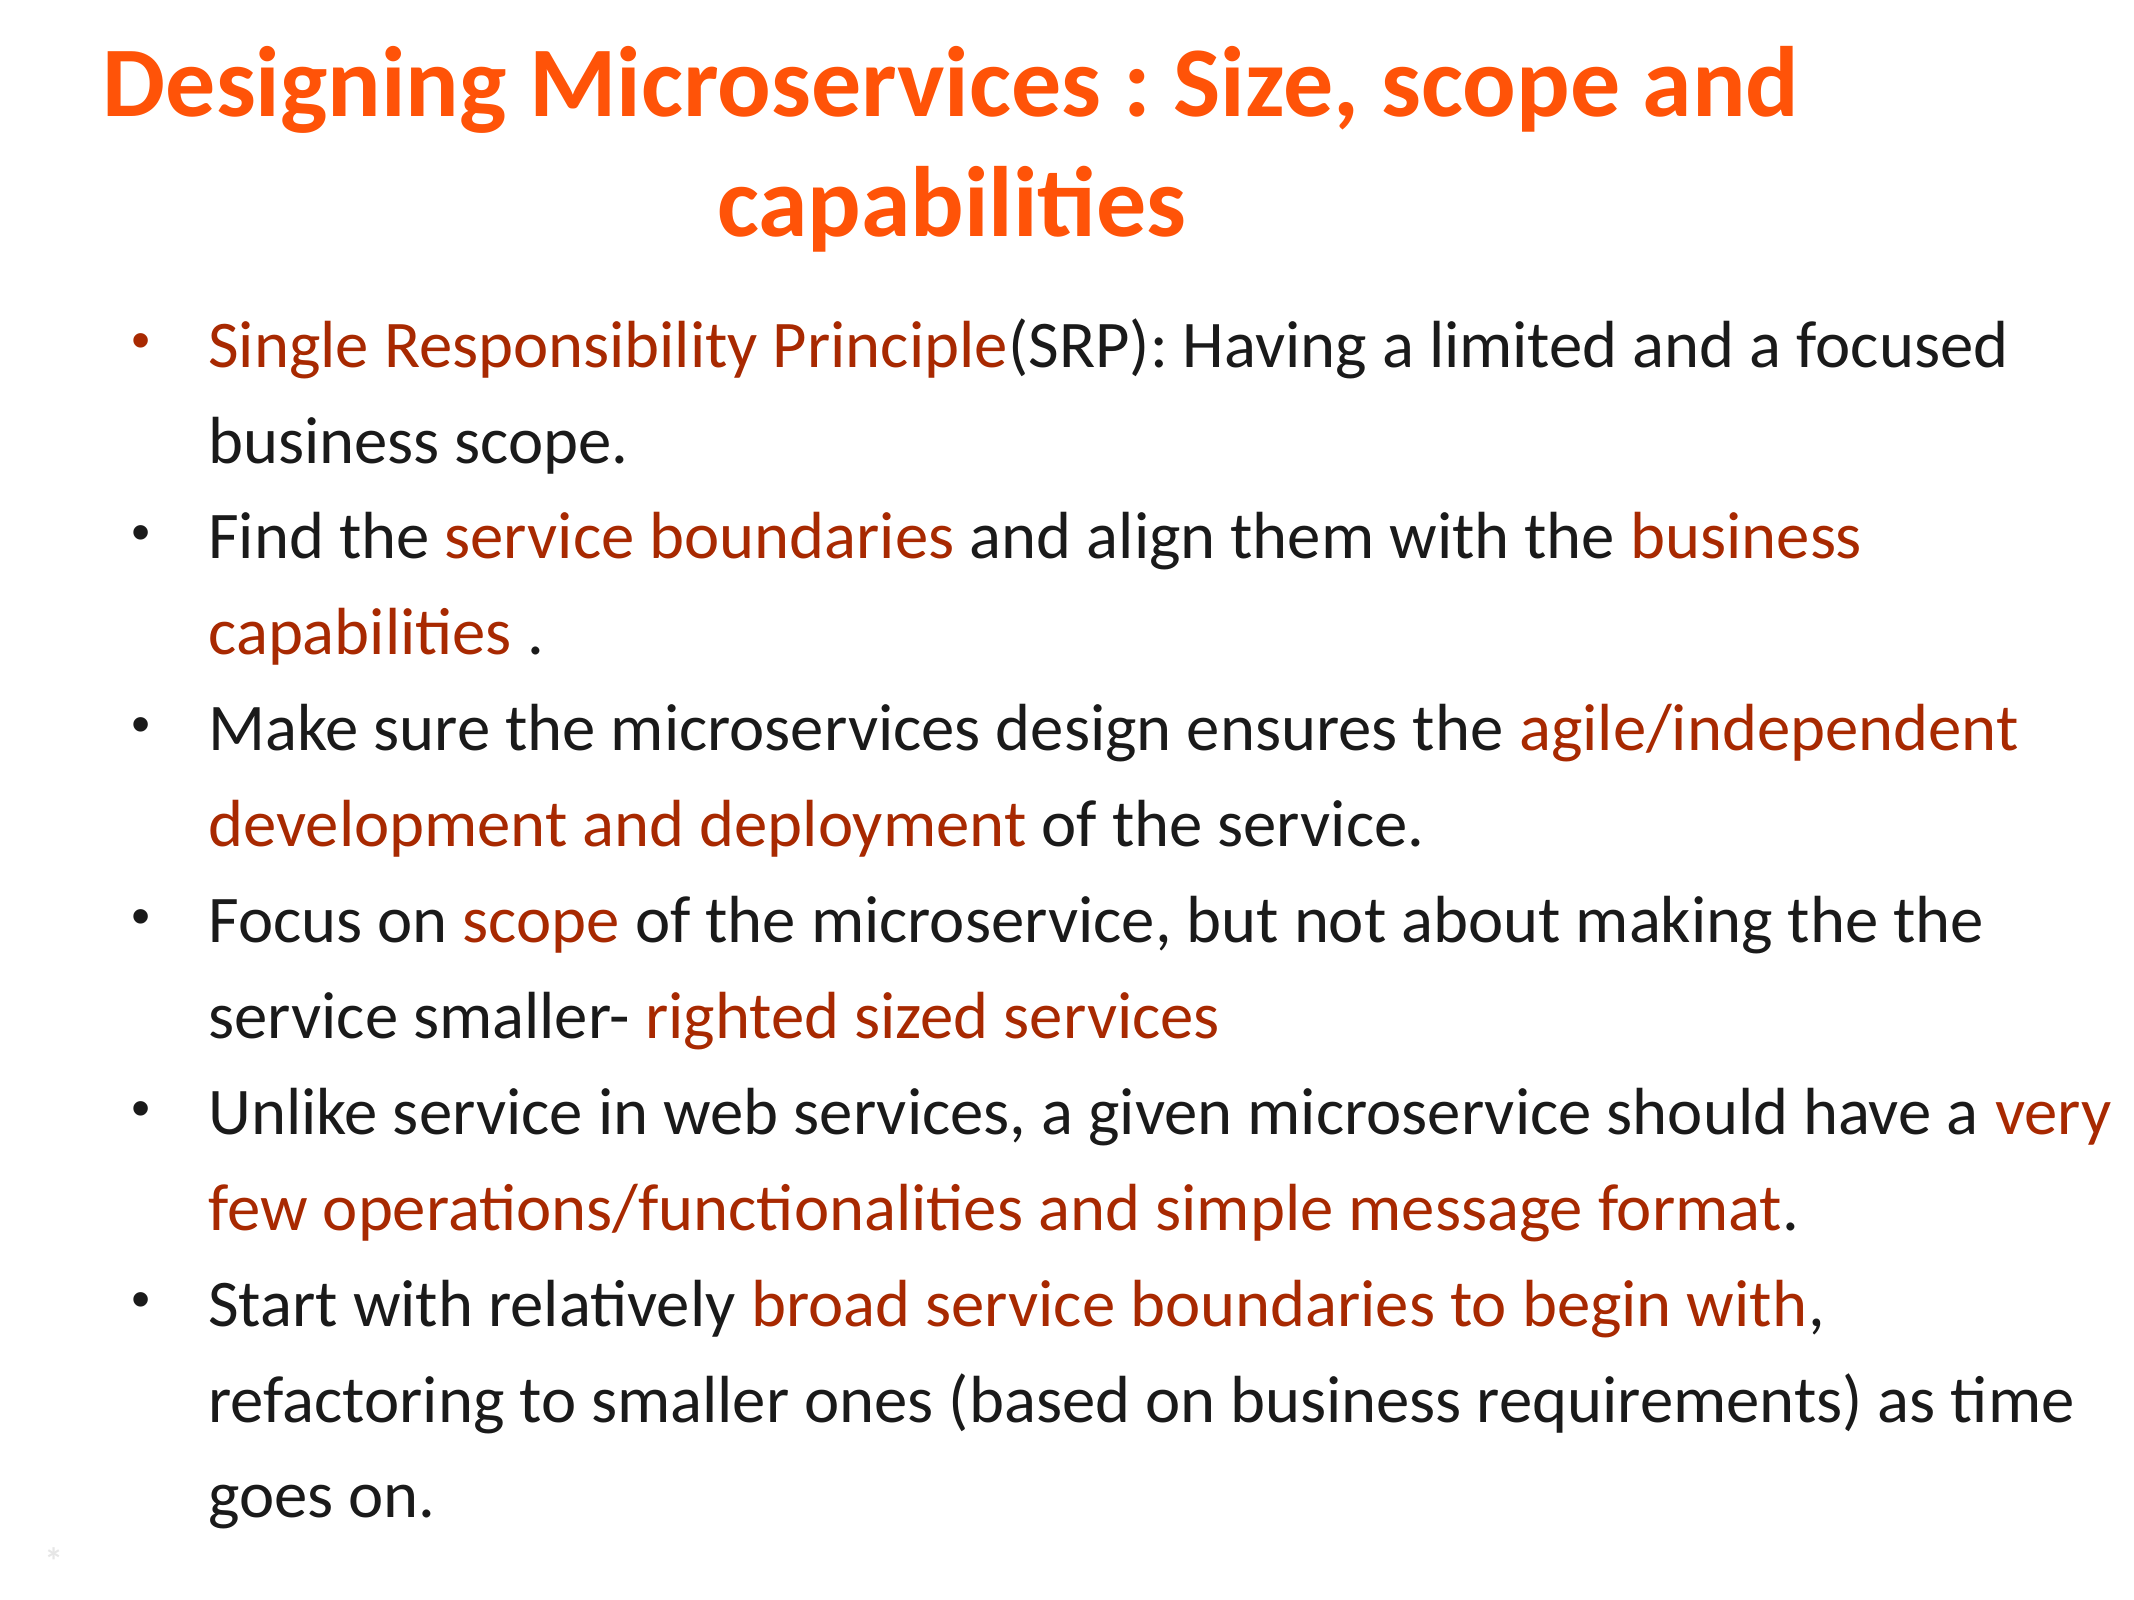

# Designing Microservices : Size, scope and capabilities
Single Responsibility Principle(SRP): Having a limited and a focused business scope.
Find the service boundaries and align them with the business capabilities .
Make sure the microservices design ensures the agile/independent development and deployment of the service.
Focus on scope of the microservice, but not about making the the service smaller- righted sized services
Unlike service in web services, a given microservice should have a very few operations/functionalities and simple message format.
Start with relatively broad service boundaries to begin with, refactoring to smaller ones (based on business requirements) as time goes on.
*